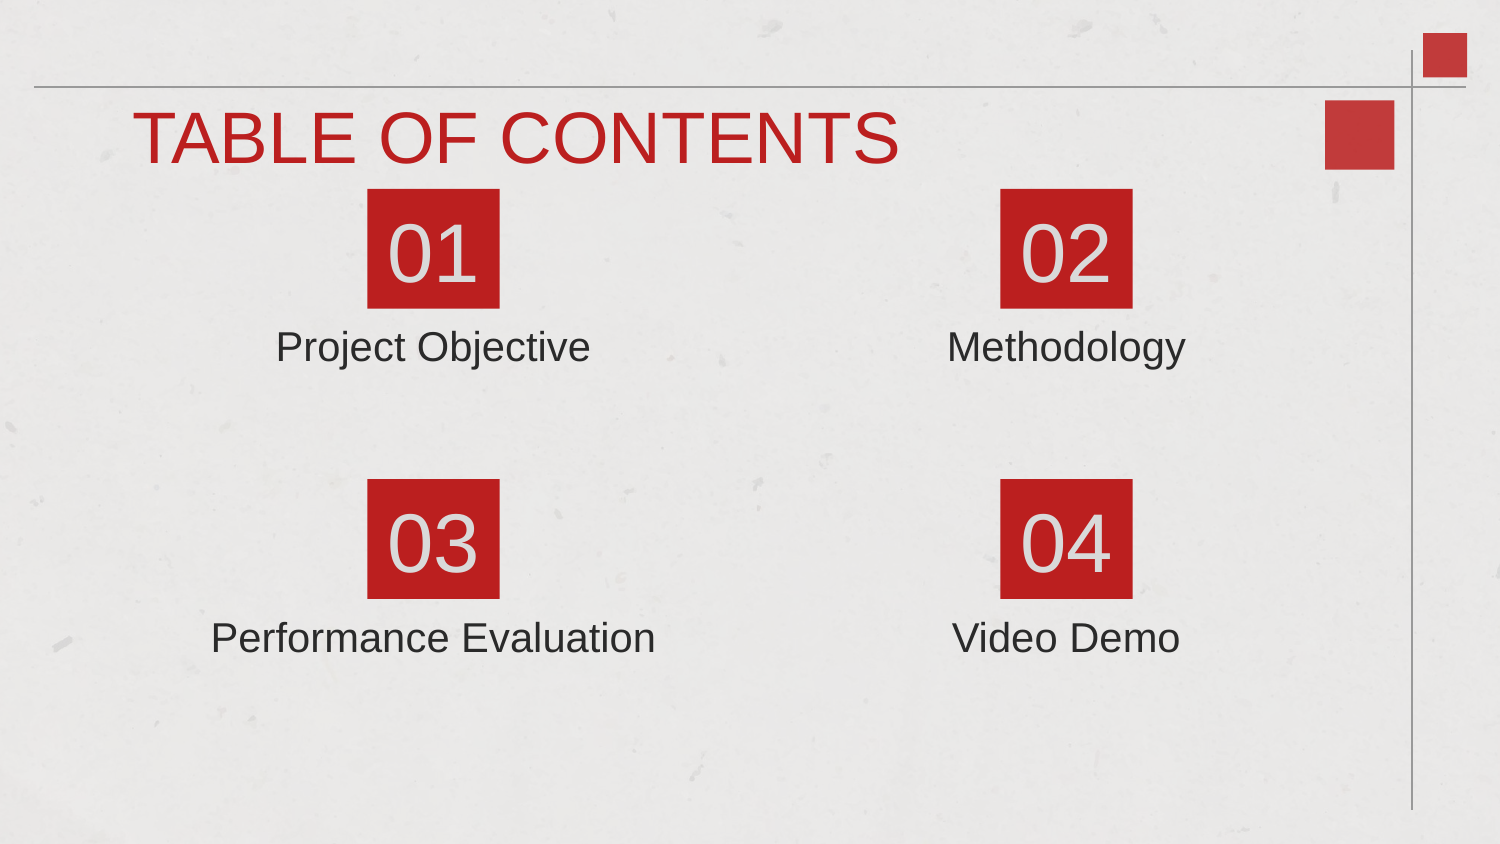

# TABLE OF CONTENTS

02
01
Project Objective
Methodology

03
04
Performance Evaluation
Video Demo